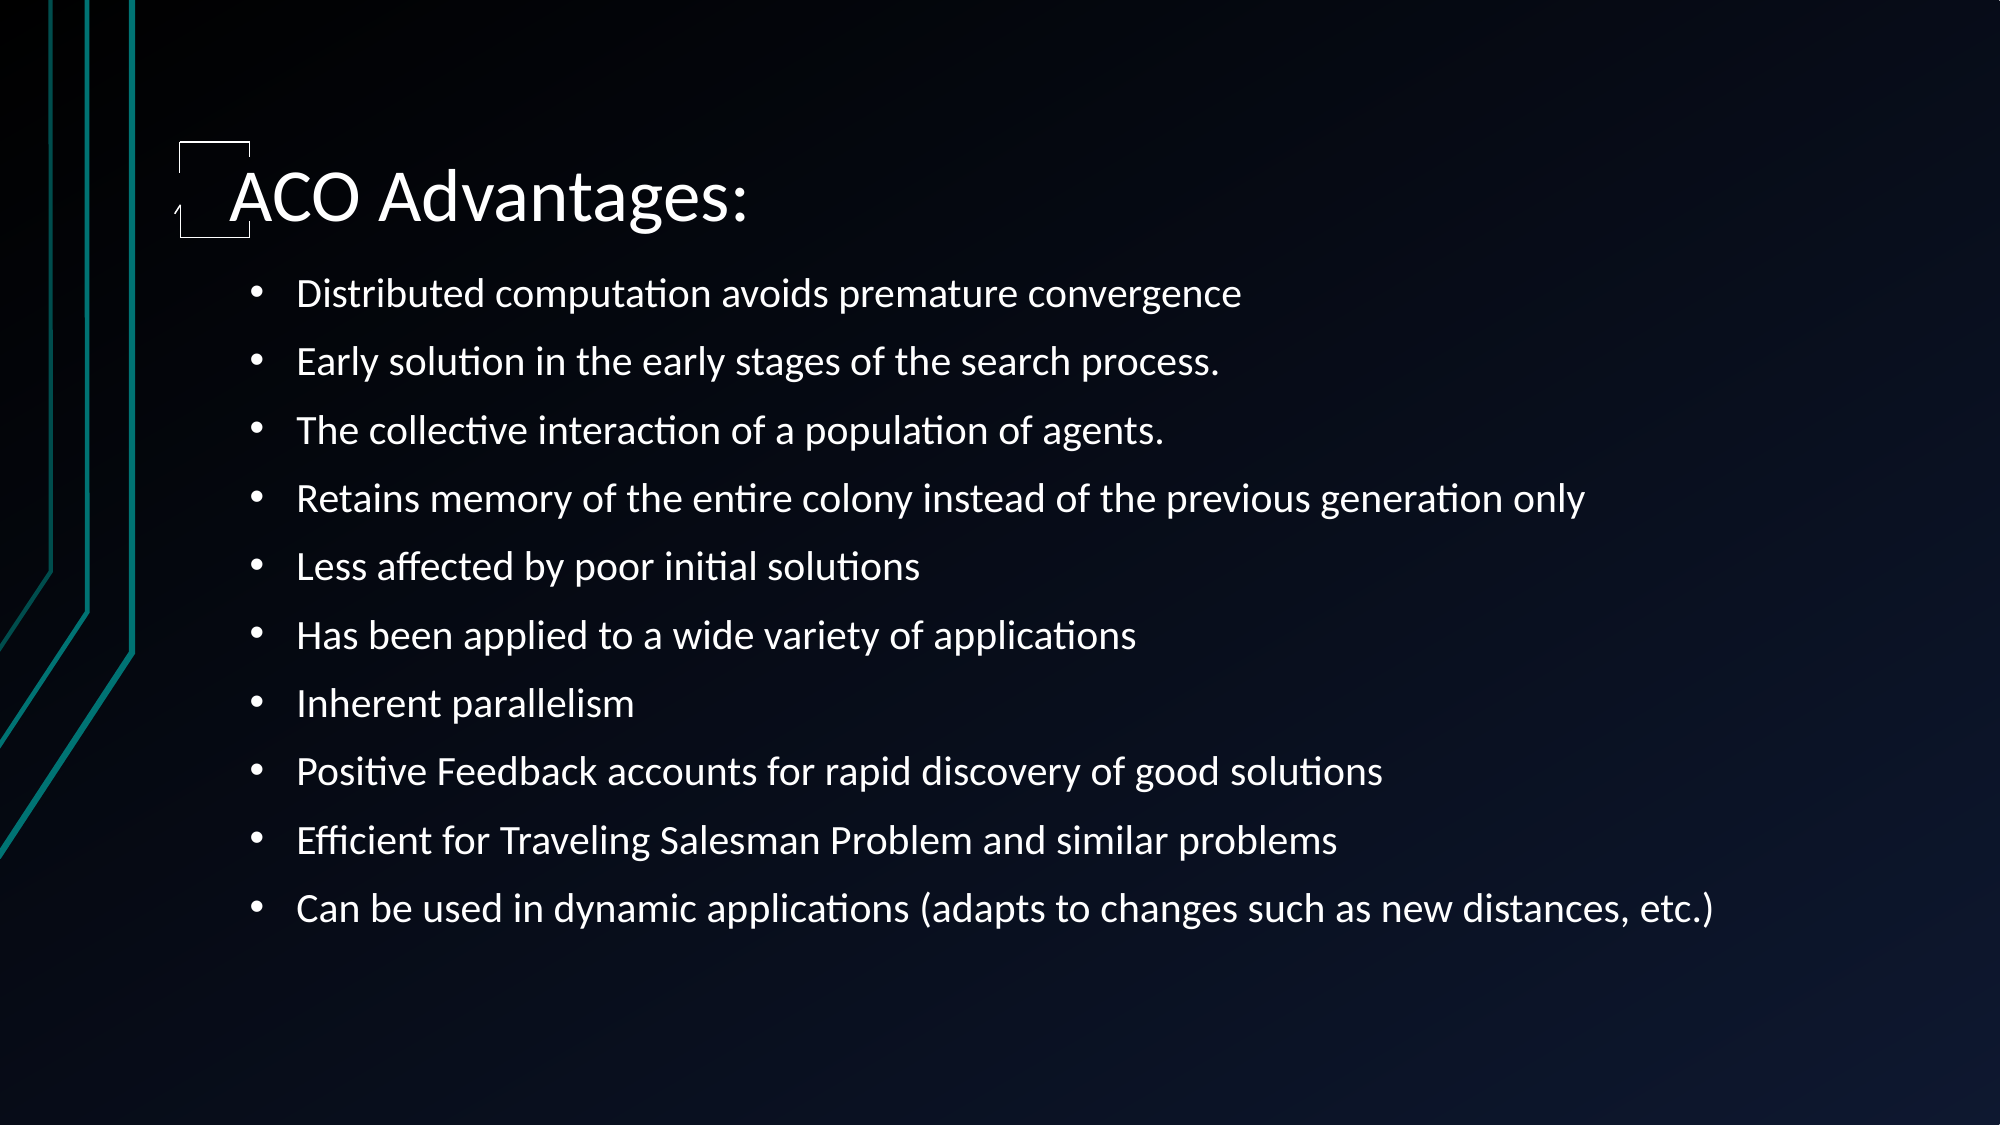

ACO Advantages:
Distributed computation avoids premature convergence
Early solution in the early stages of the search process.
The collective interaction of a population of agents.
Retains memory of the entire colony instead of the previous generation only
Less affected by poor initial solutions
Has been applied to a wide variety of applications
Inherent parallelism
Positive Feedback accounts for rapid discovery of good solutions
Efficient for Traveling Salesman Problem and similar problems
Can be used in dynamic applications (adapts to changes such as new distances, etc.)